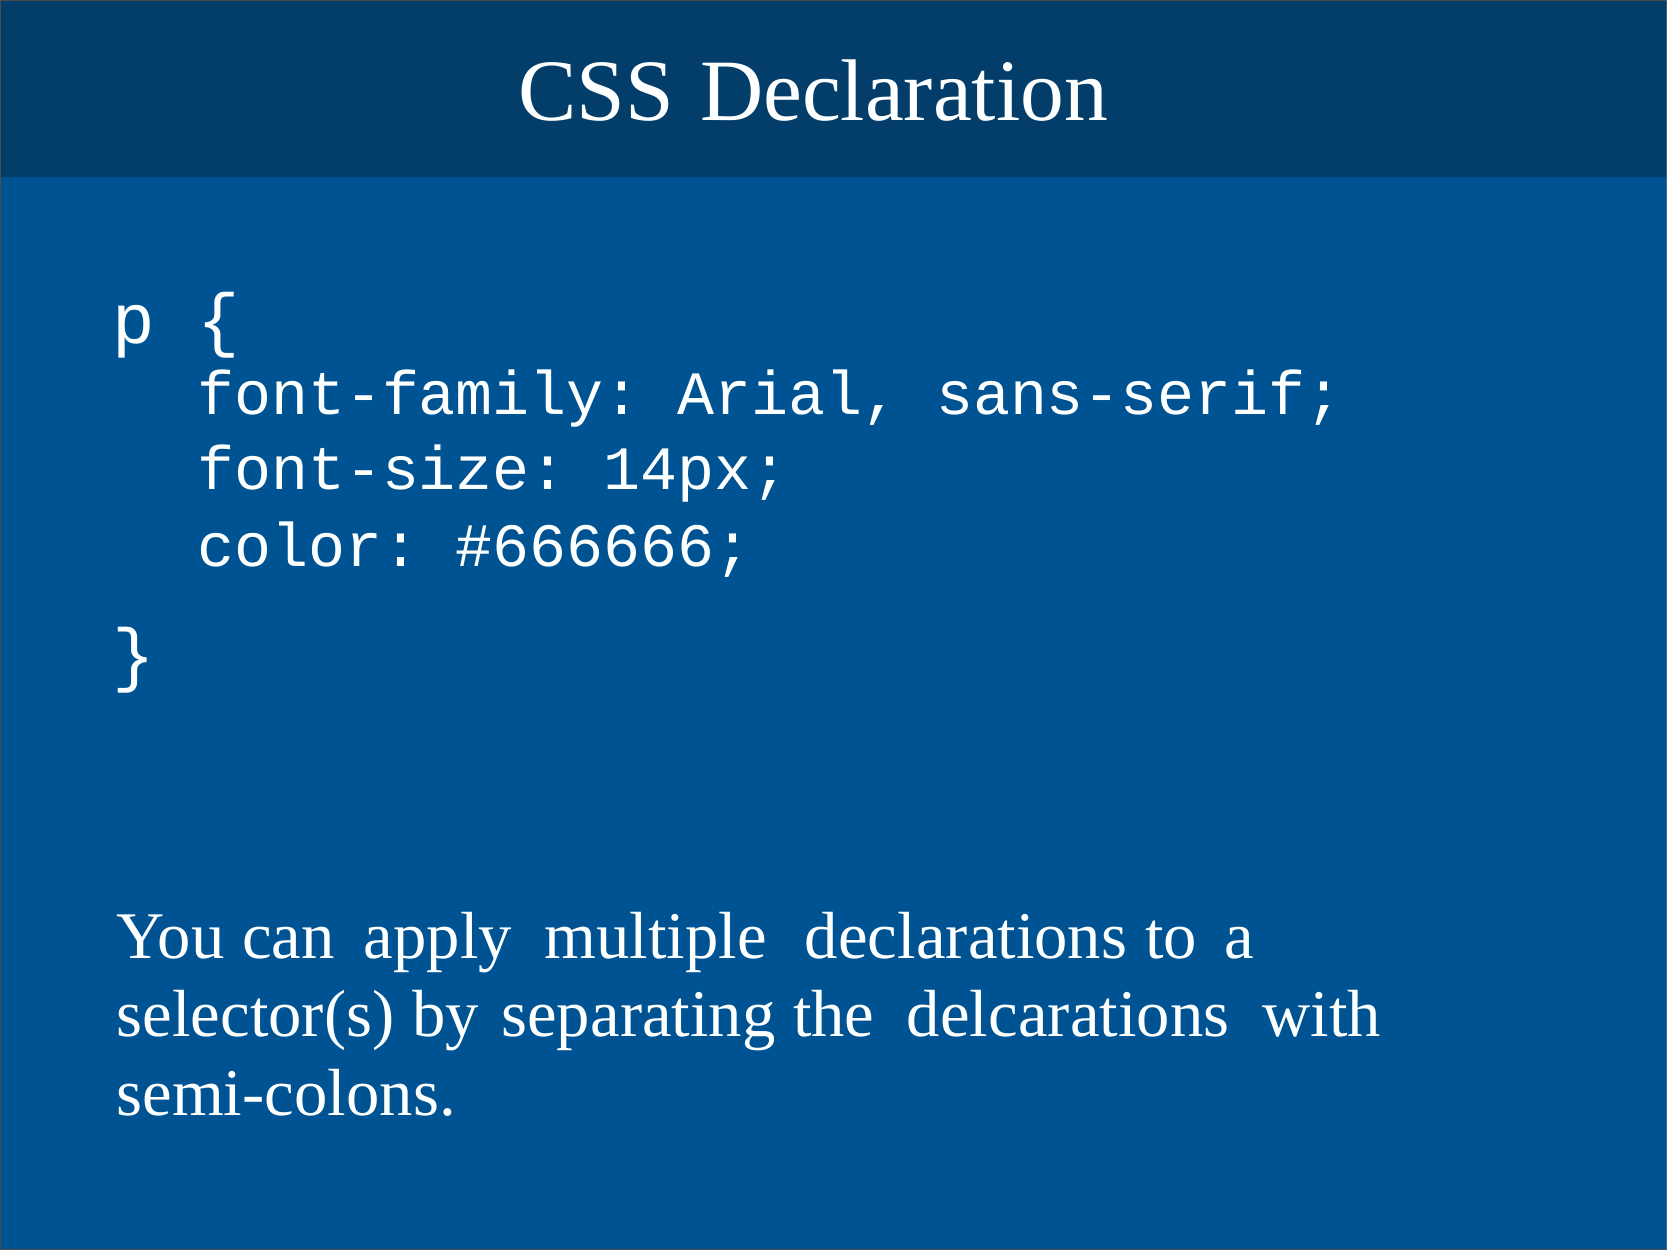

CSS Declaration
p {
font-family: Arial, sans-serif;
font-size: 14px;
color: #666666;
}
You can apply multiple  declarations to a selector(s) by separating the delcarations with semi-colons.